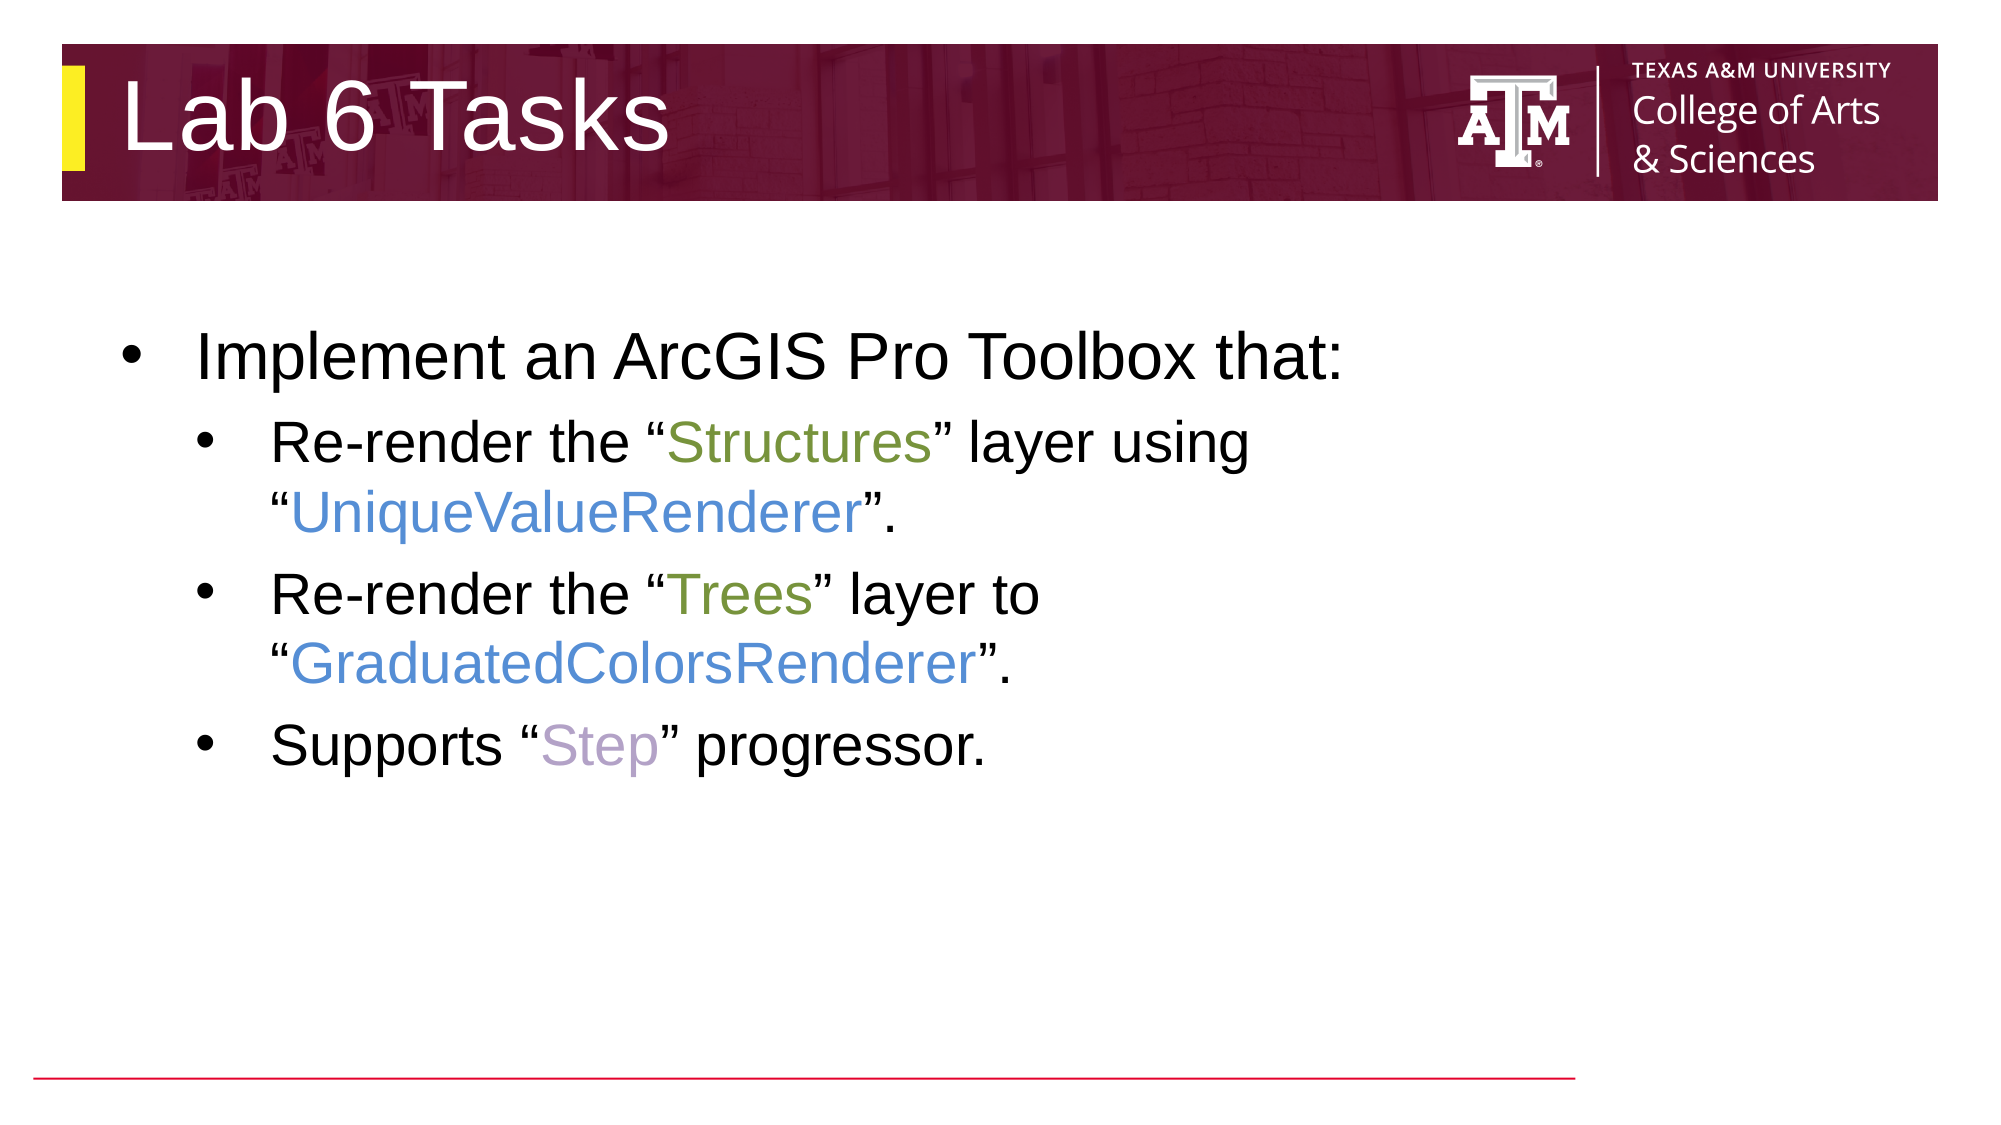

# Lab 6 Tasks
Implement an ArcGIS Pro Toolbox that:
Re-render the “Structures” layer using “UniqueValueRenderer”.
Re-render the “Trees” layer to “GraduatedColorsRenderer”.
Supports “Step” progressor.